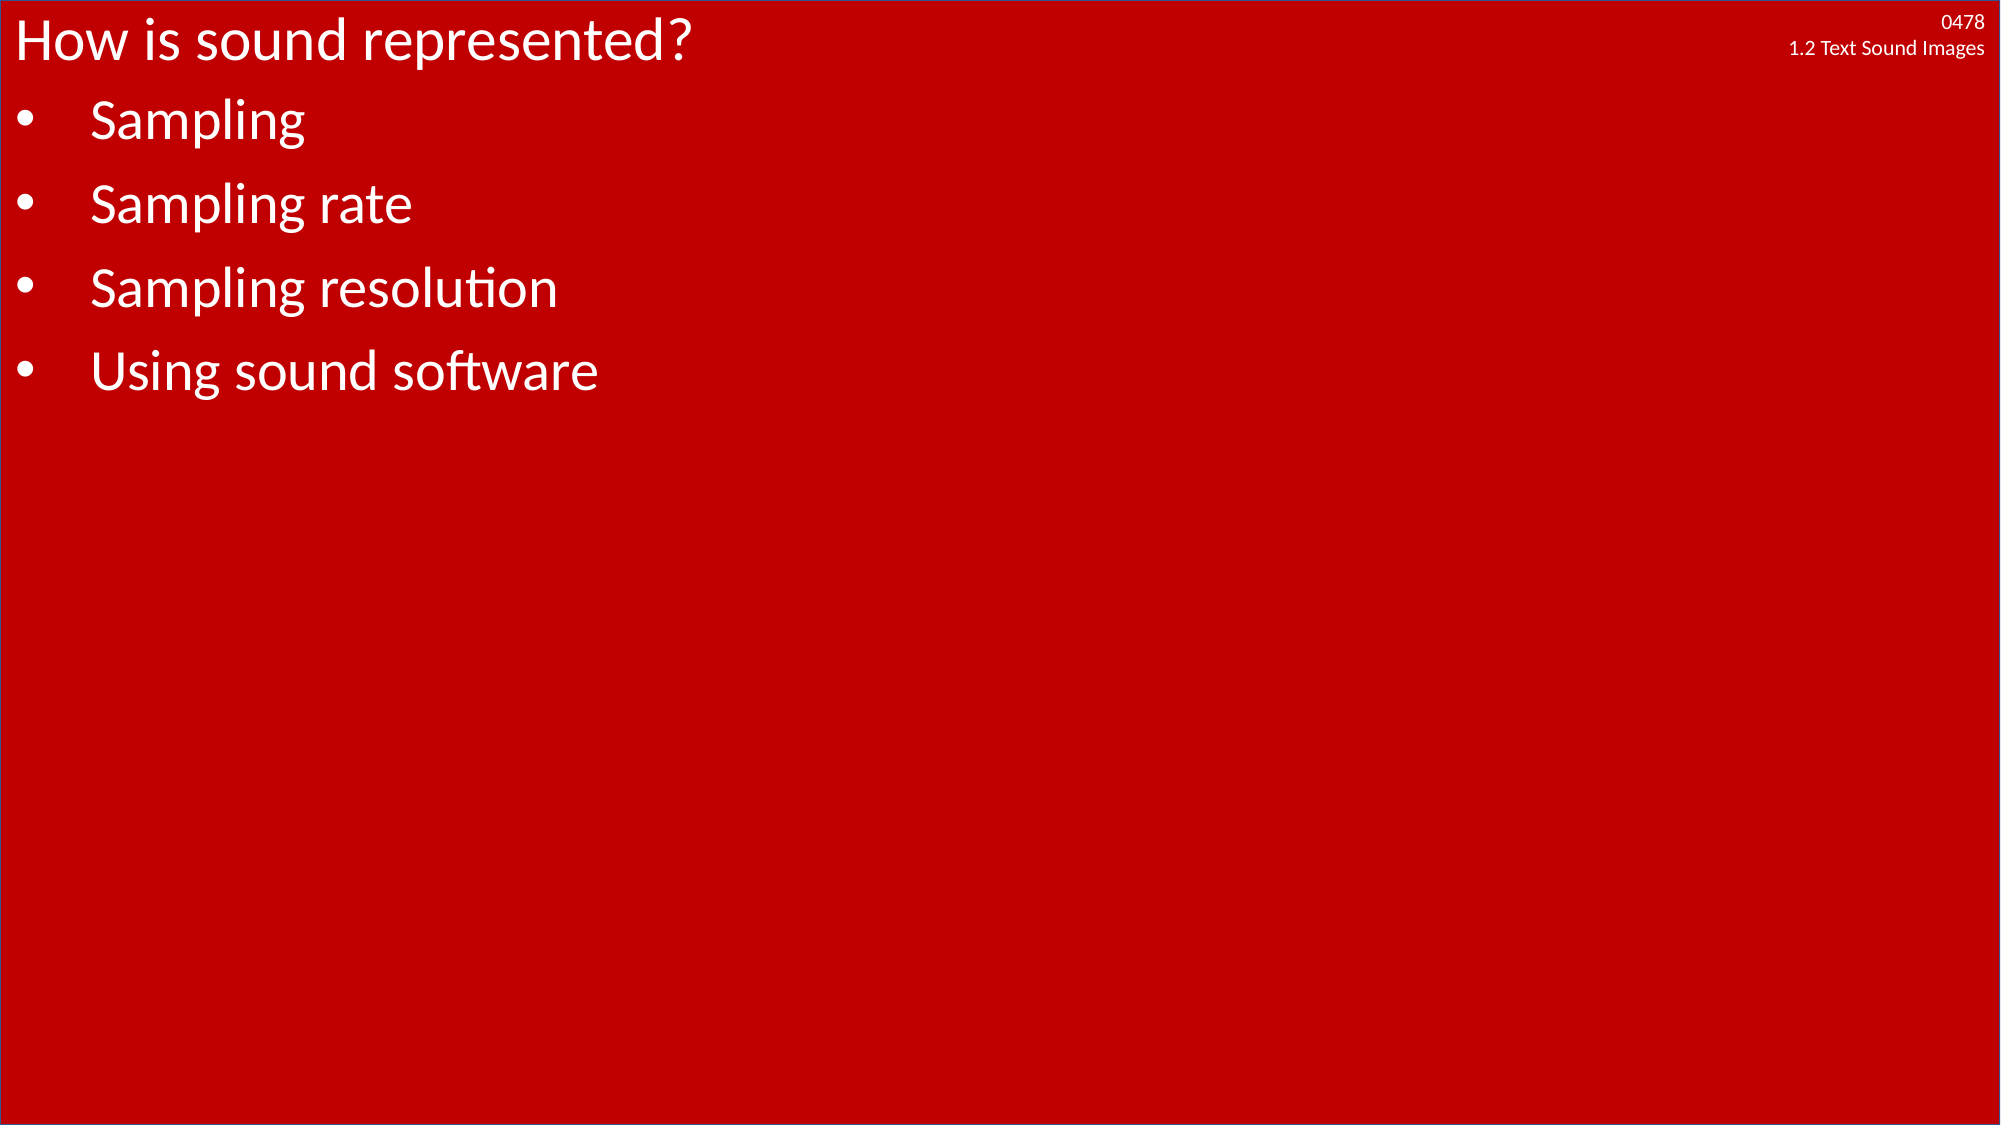

# How is sound represented?
Sampling
Sampling rate
Sampling resolution
Using sound software